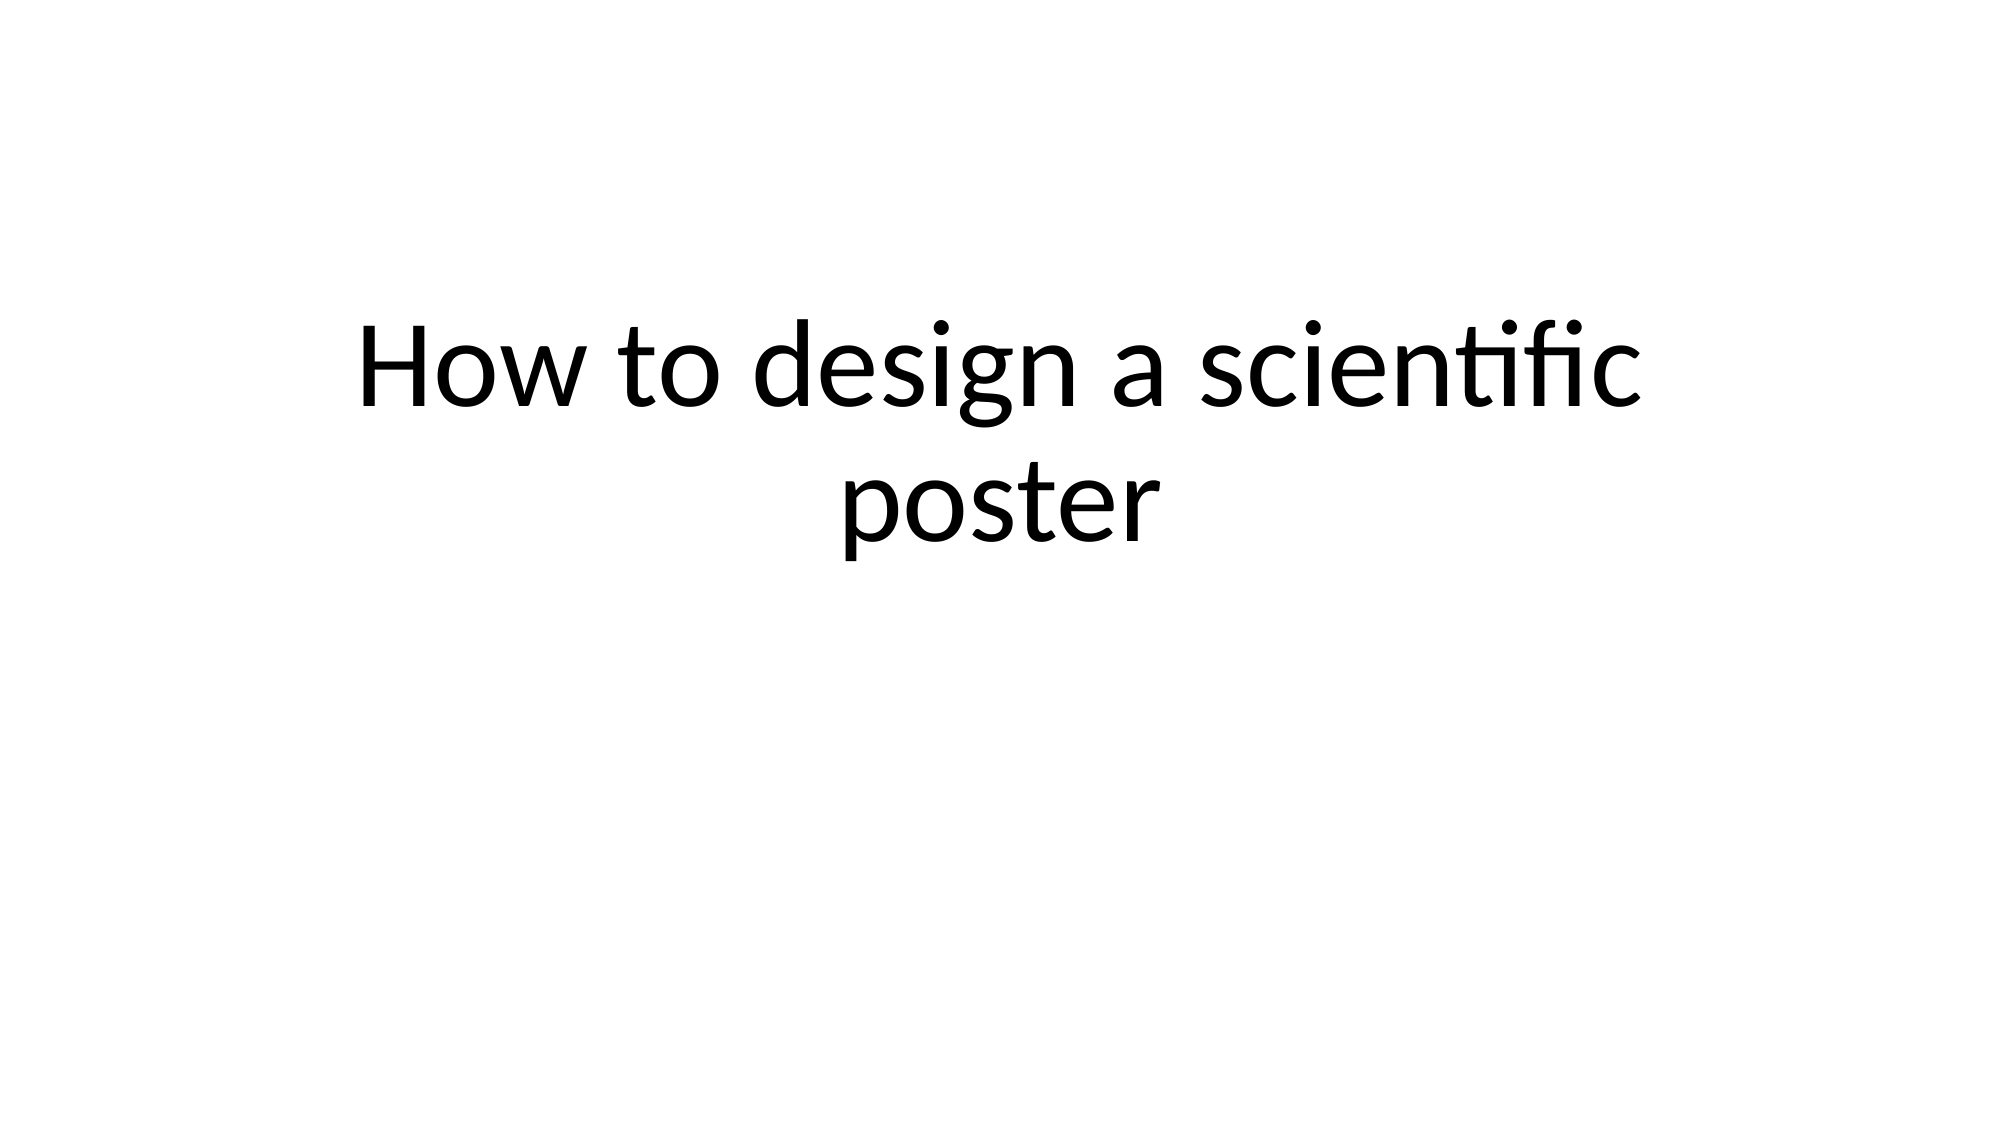

# How to design a scientific poster